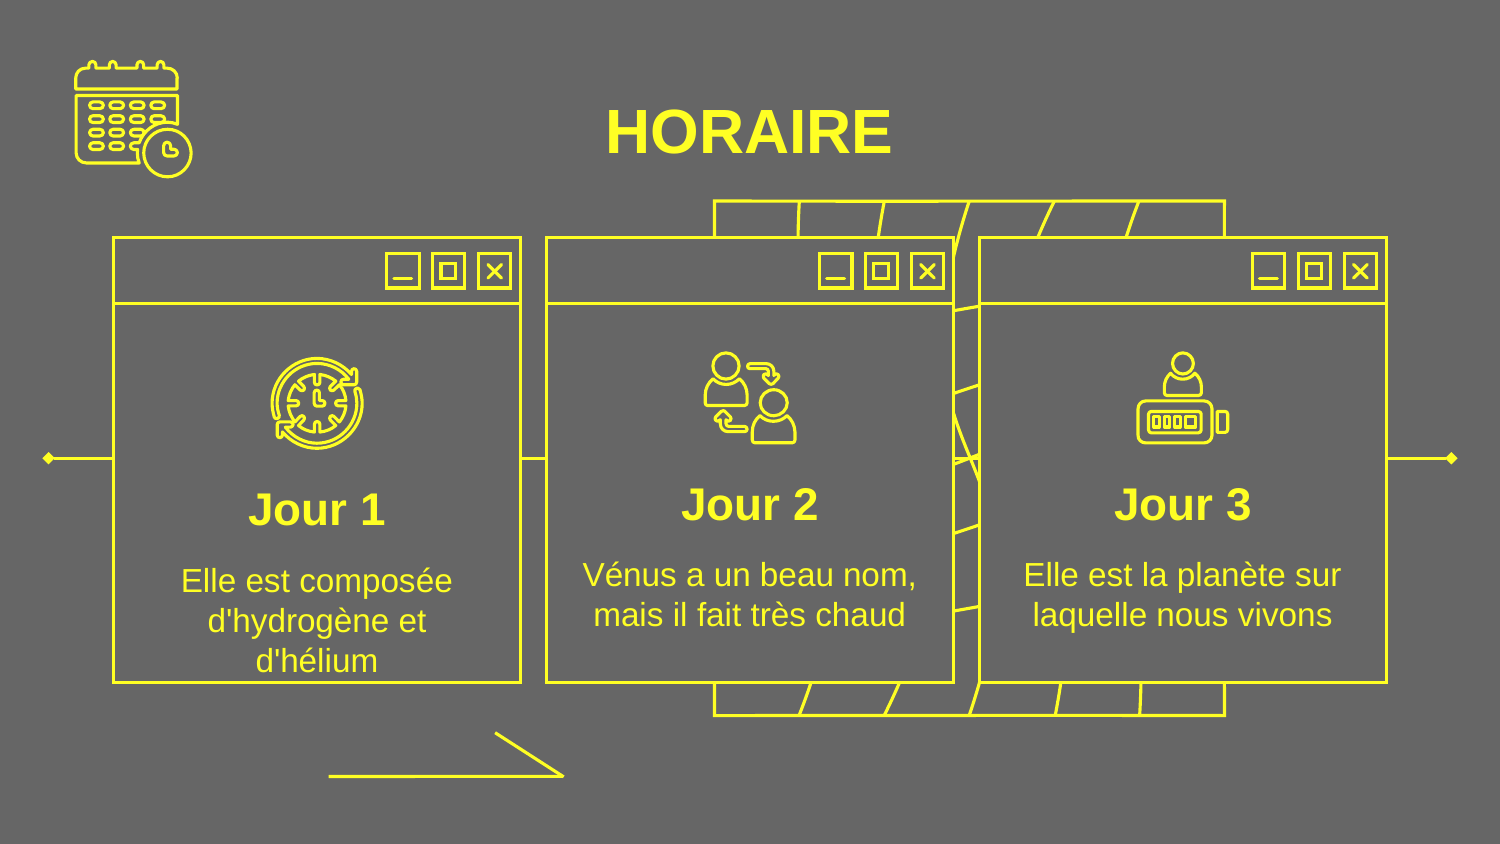

# HORAIRE

Jour 2
Jour 3
Jour 1
Vénus a un beau nom, mais il fait très chaud

Elle est la planète sur laquelle nous vivons

Elle est composée d'hydrogène et d'hélium